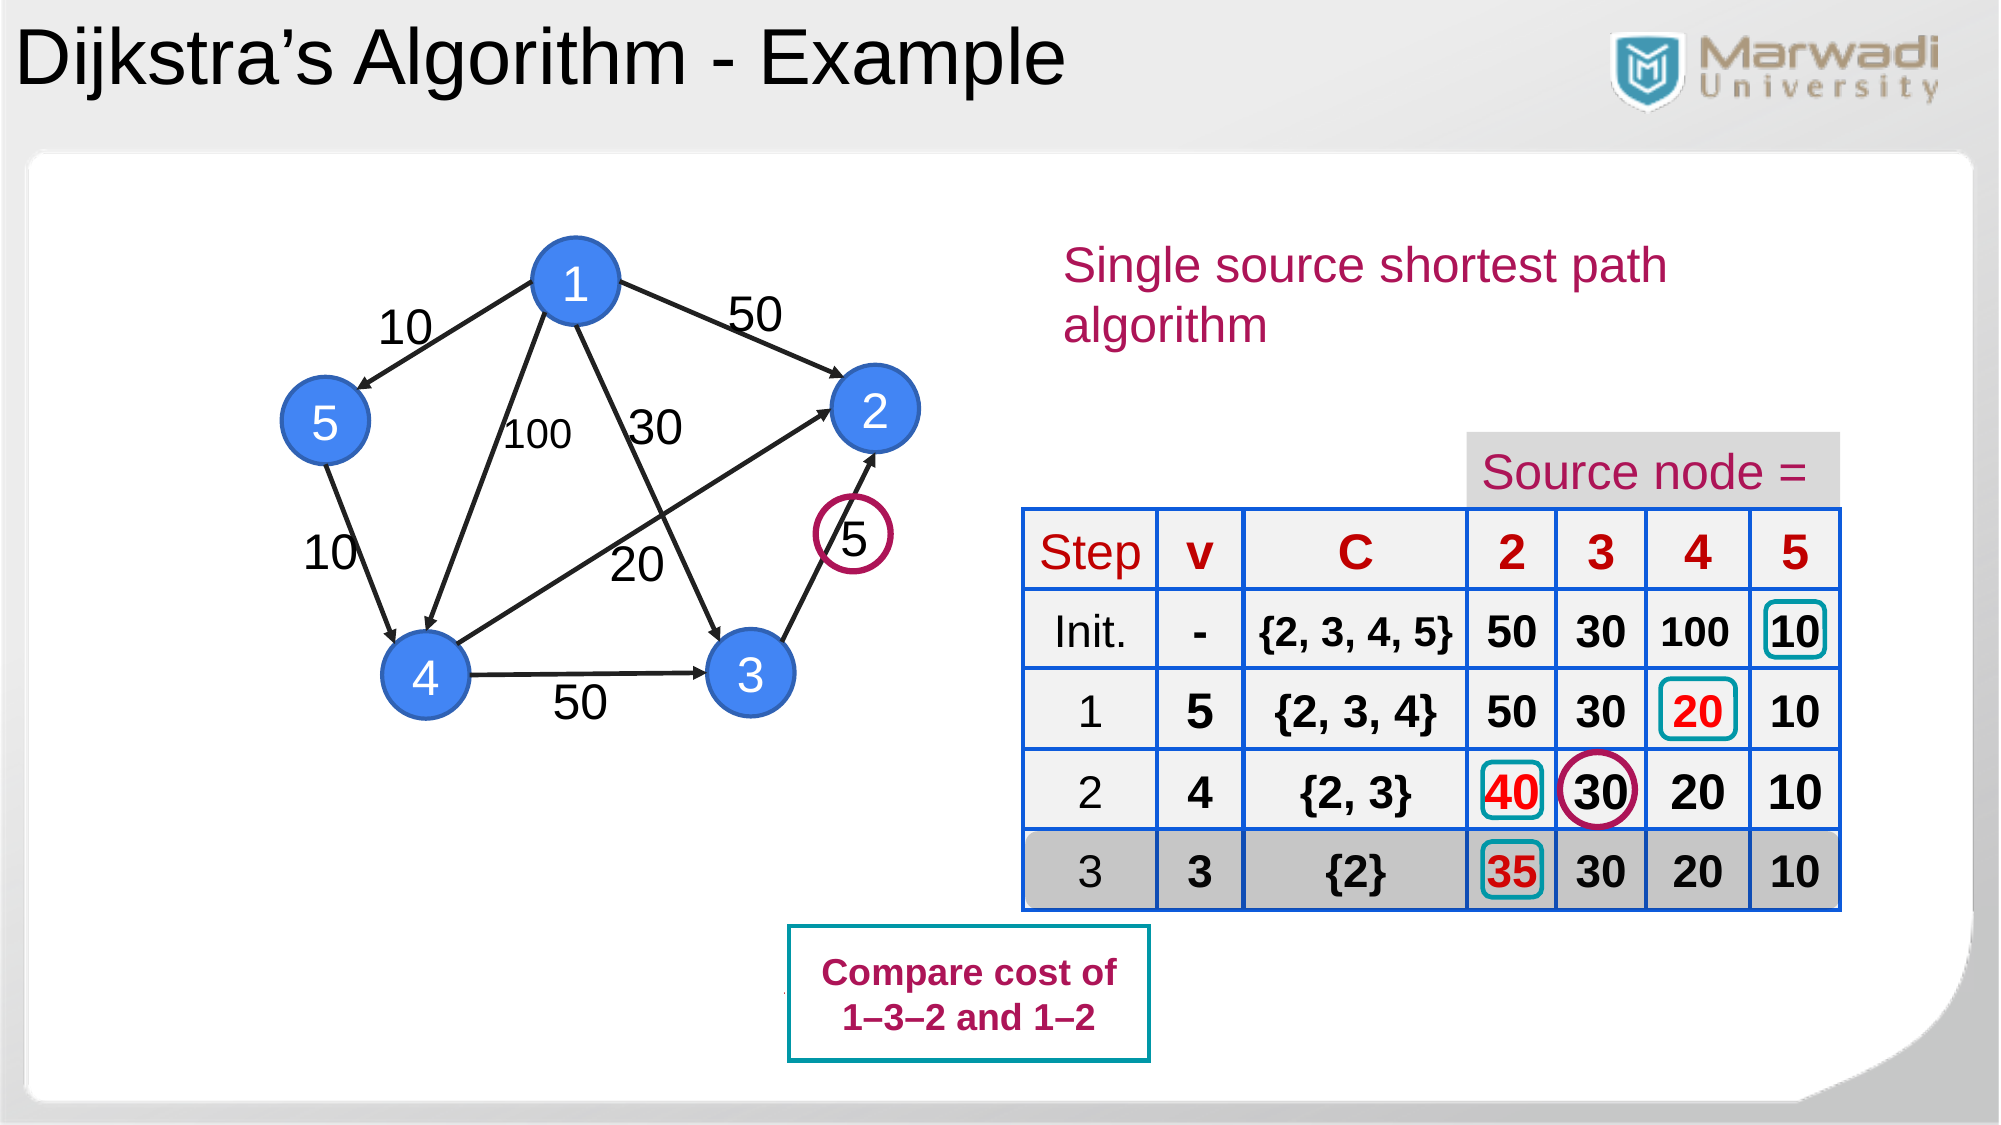

Dijkstra’s Algorithm - Example
Single source shortest path algorithm
1
50
10
2
5
30
100
Source node = 1

5
Step
v
C
2
3
4
5
10
20
Init.
-
{2, 3, 4, 5}
50
30
100
10

3
4
50
1
5
{2, 3, 4}
50
30
20
10

2
30
4
{2, 3}
40
20
10

35
30
20
3
3
{2}
10

Is there path from 1 - 3 - 2
Yes
Compare cost of 1–3–2 and 1–2
No
Is there path from 1 - 3 - 4
Is there path from 1 - 3 - 5